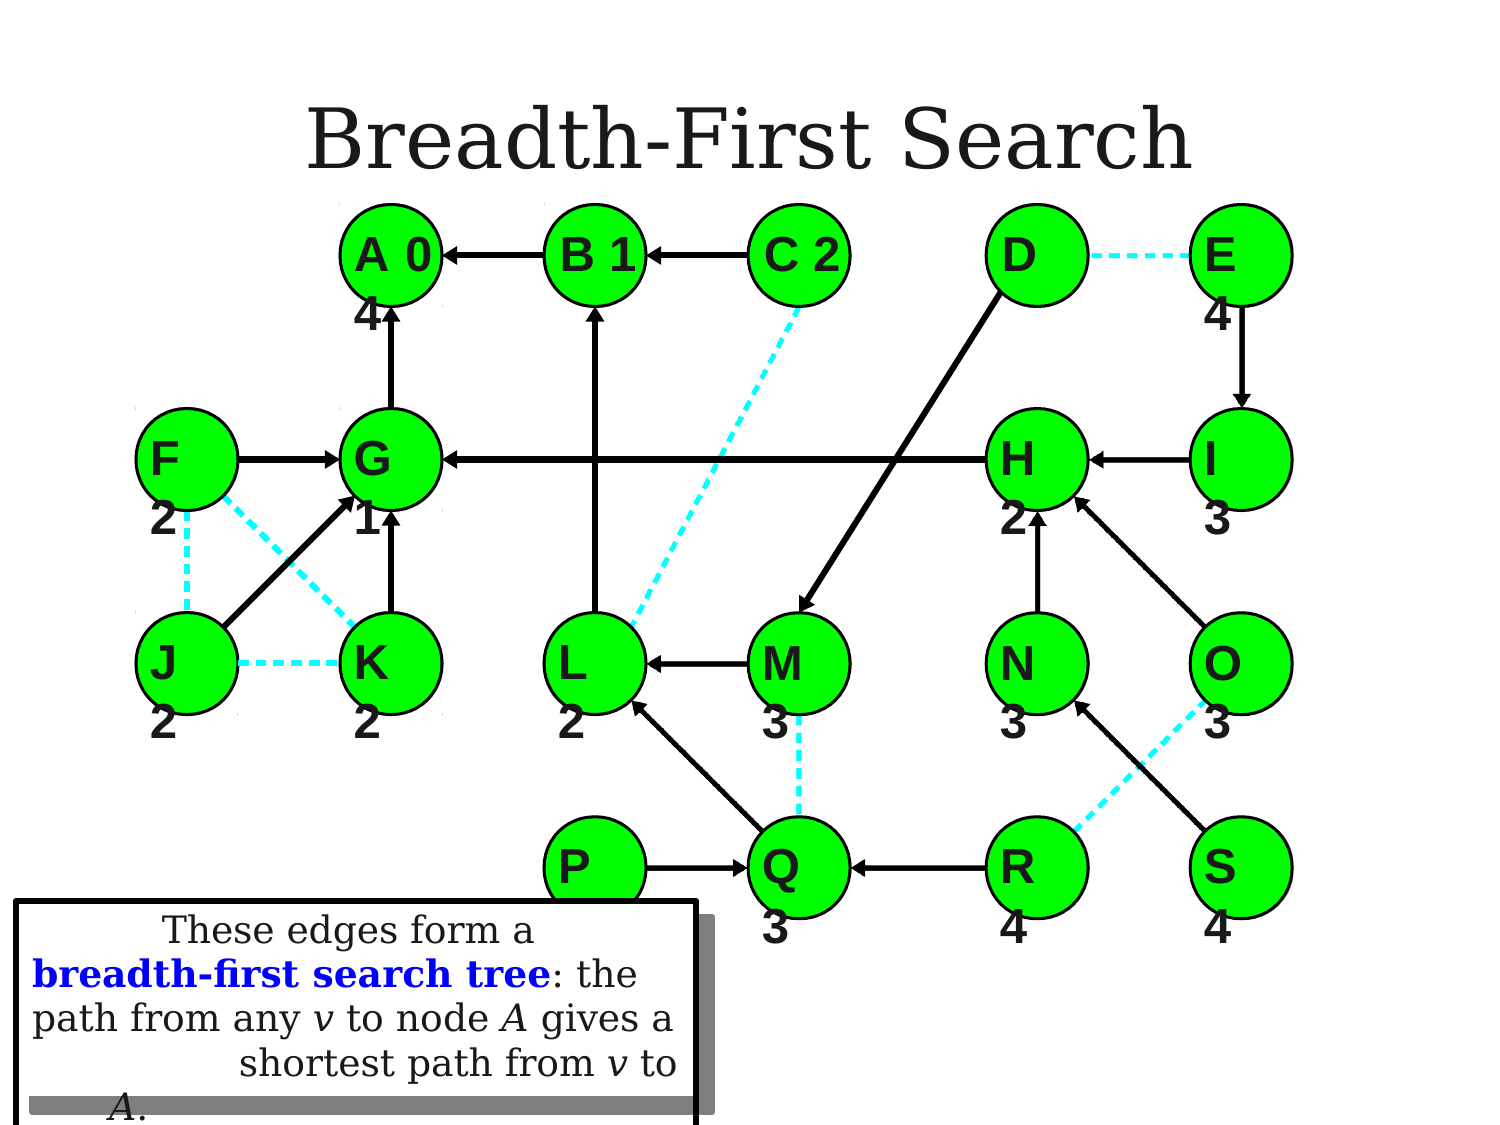

# Breadth-First Search

A	0	B	1	C	2	D	4
E	4

F	2
G	1
H	2
I	3

K	2
L	2
J	2
M	3
N	3
O	3

P	4
Q	3
R	4
S	4

These edges form a  breadth-first search tree: the  path from any v to node A gives a
shortest path from v to A.